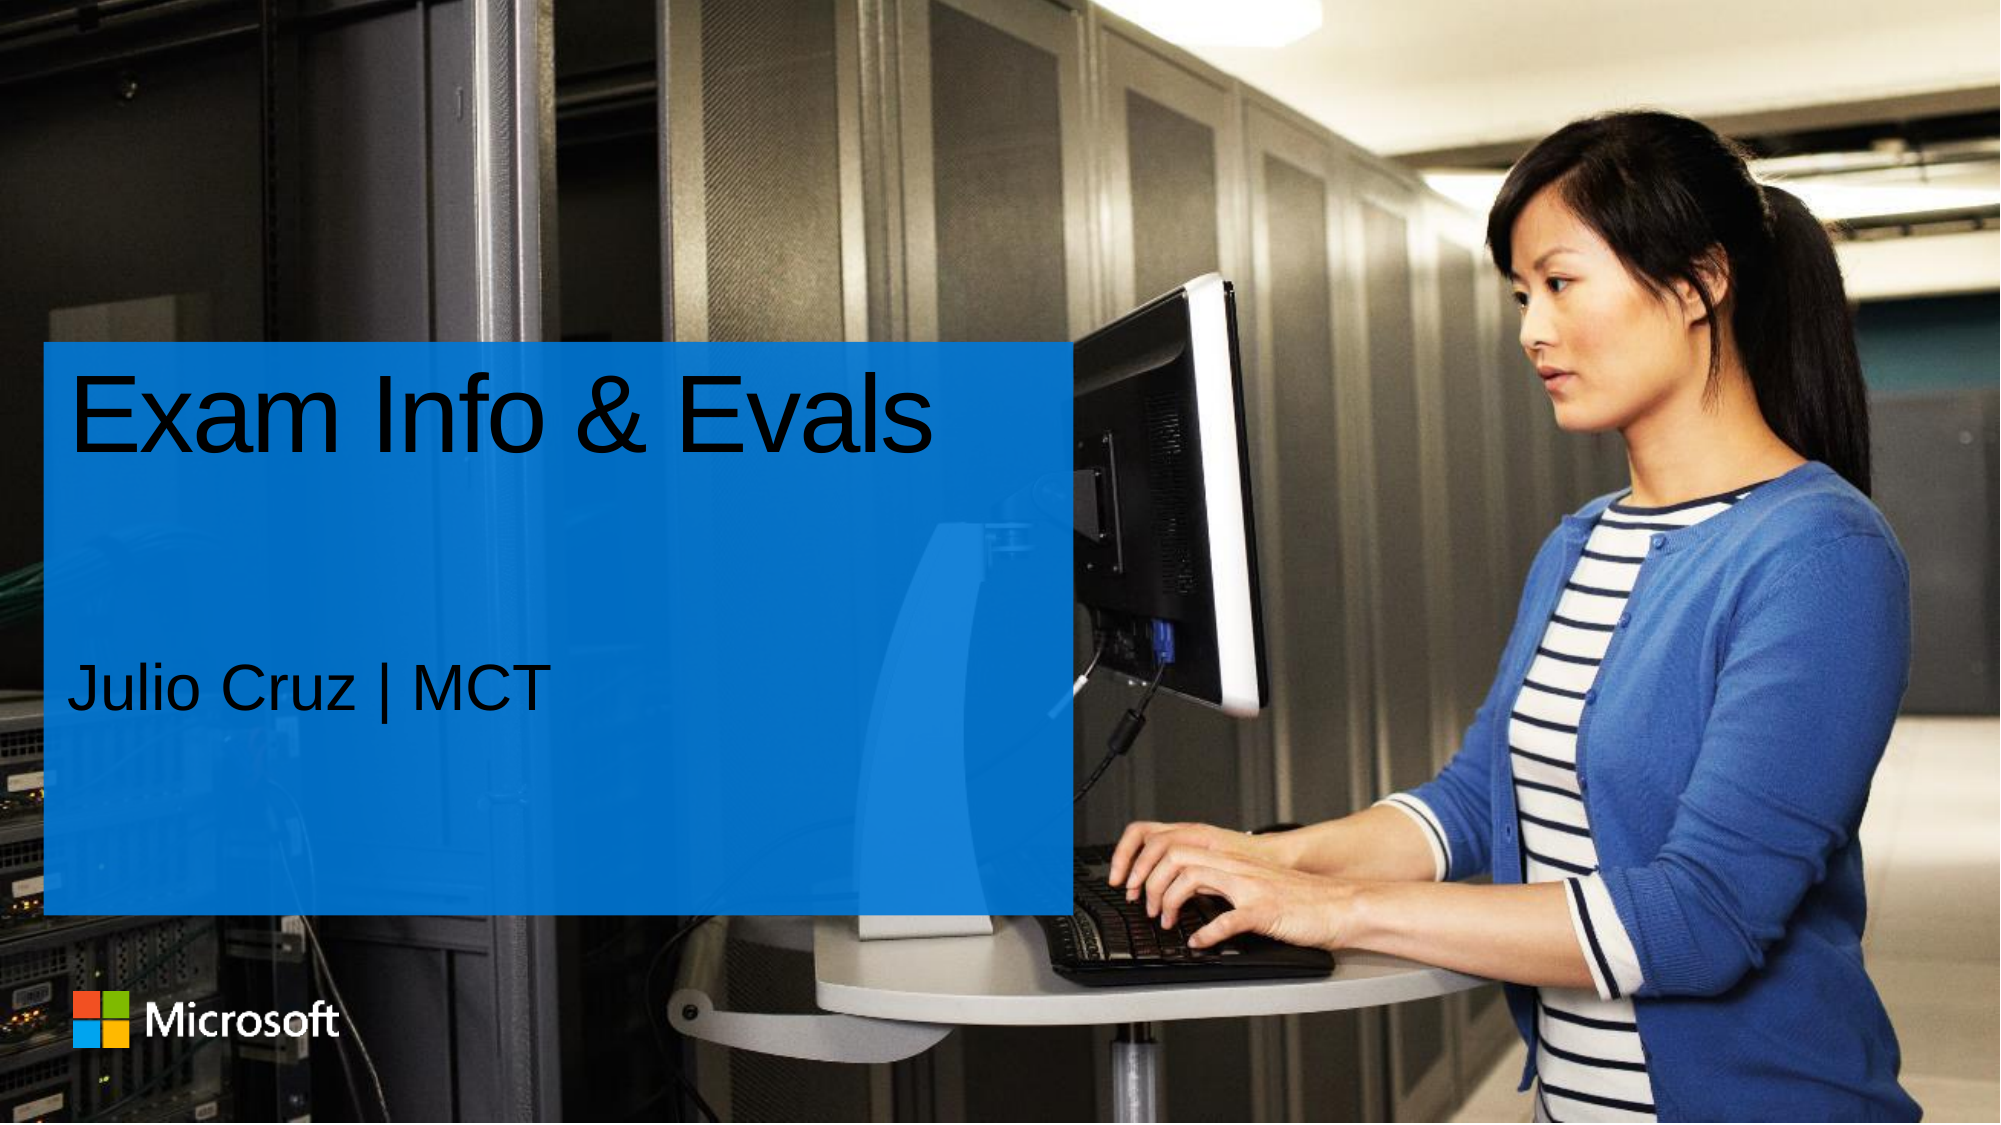

# Exam Info & Evals
Julio Cruz | MCT